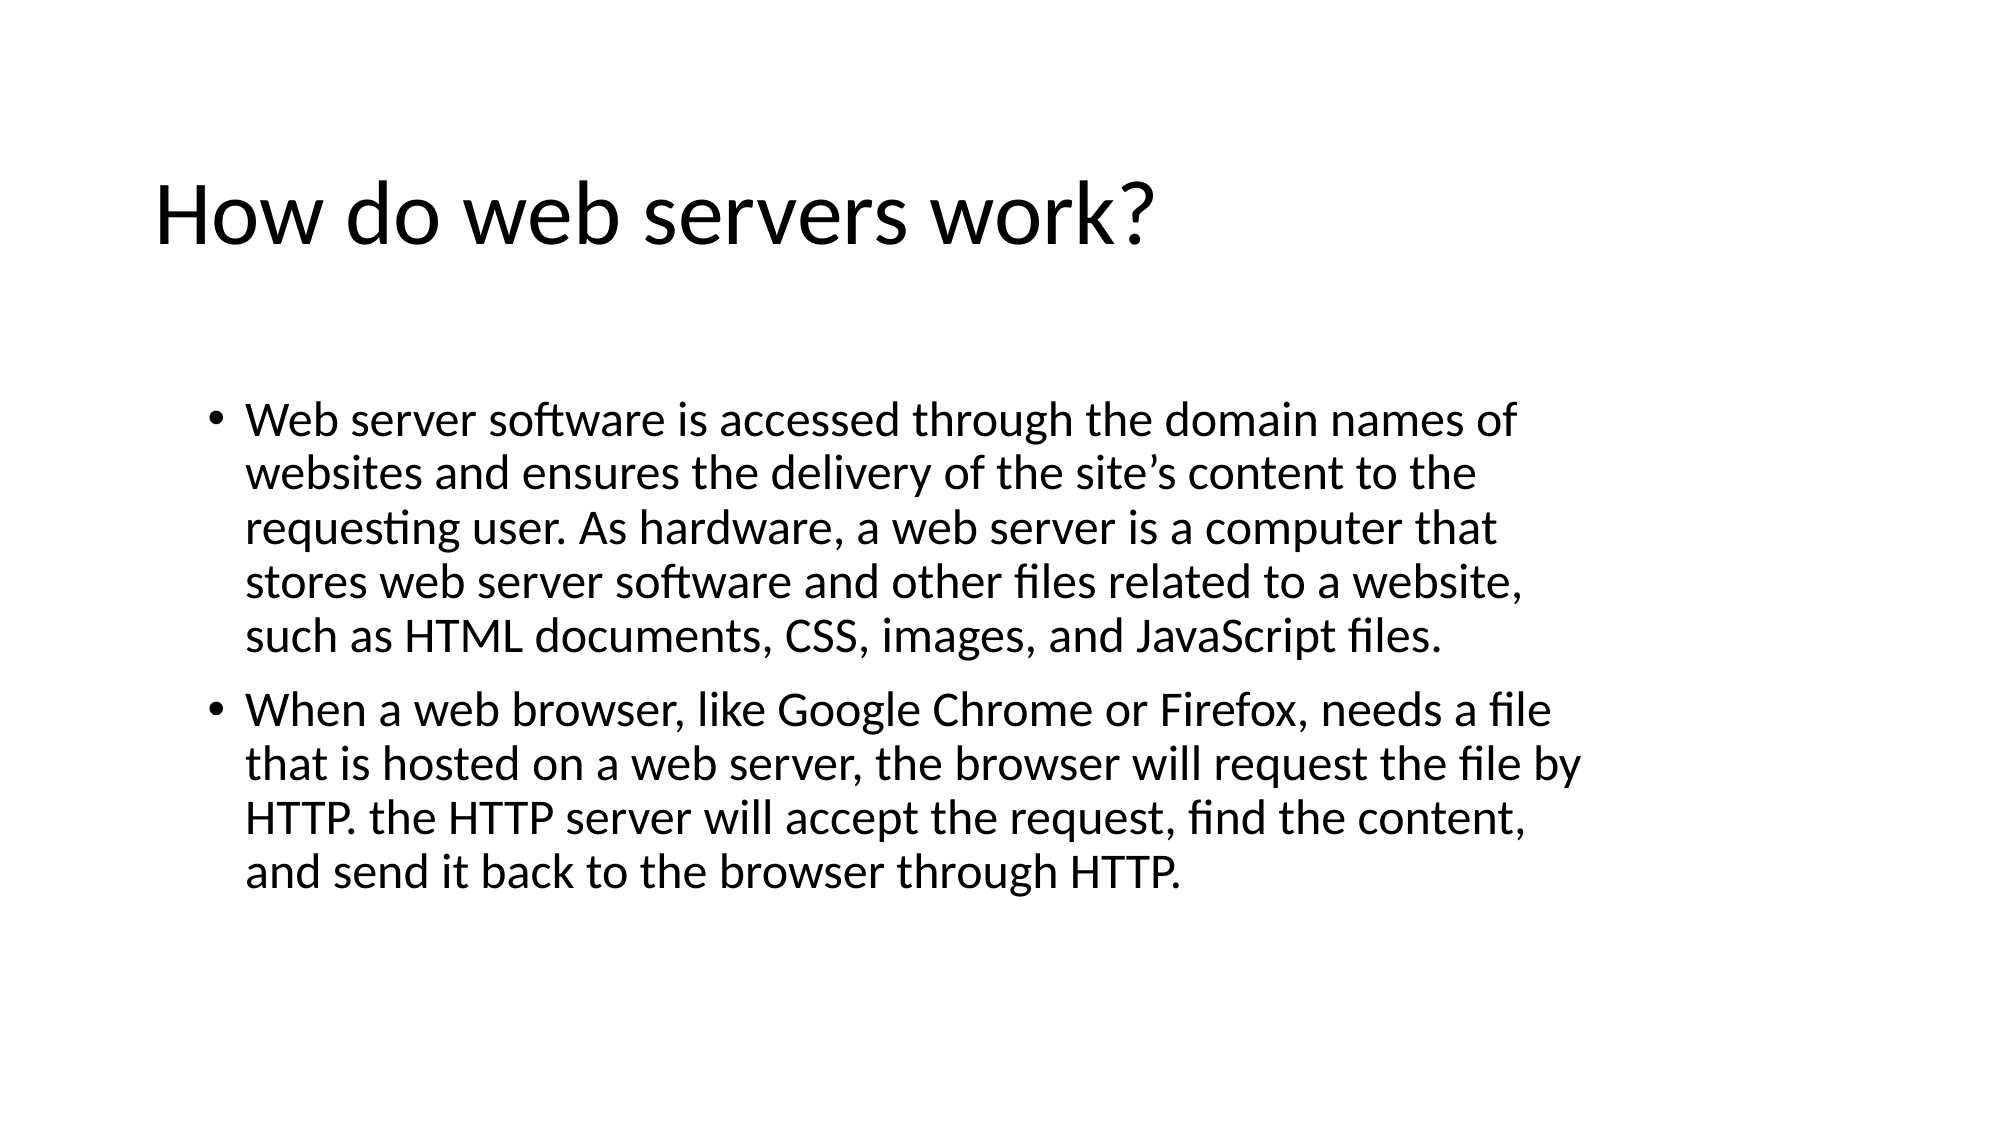

# How do web servers work?
Web server software is accessed through the domain names of websites and ensures the delivery of the site’s content to the requesting user. As hardware, a web server is a computer that stores web server software and other files related to a website, such as HTML documents, CSS, images, and JavaScript files.
When a web browser, like Google Chrome or Firefox, needs a file that is hosted on a web server, the browser will request the file by HTTP. the HTTP server will accept the request, find the content, and send it back to the browser through HTTP.